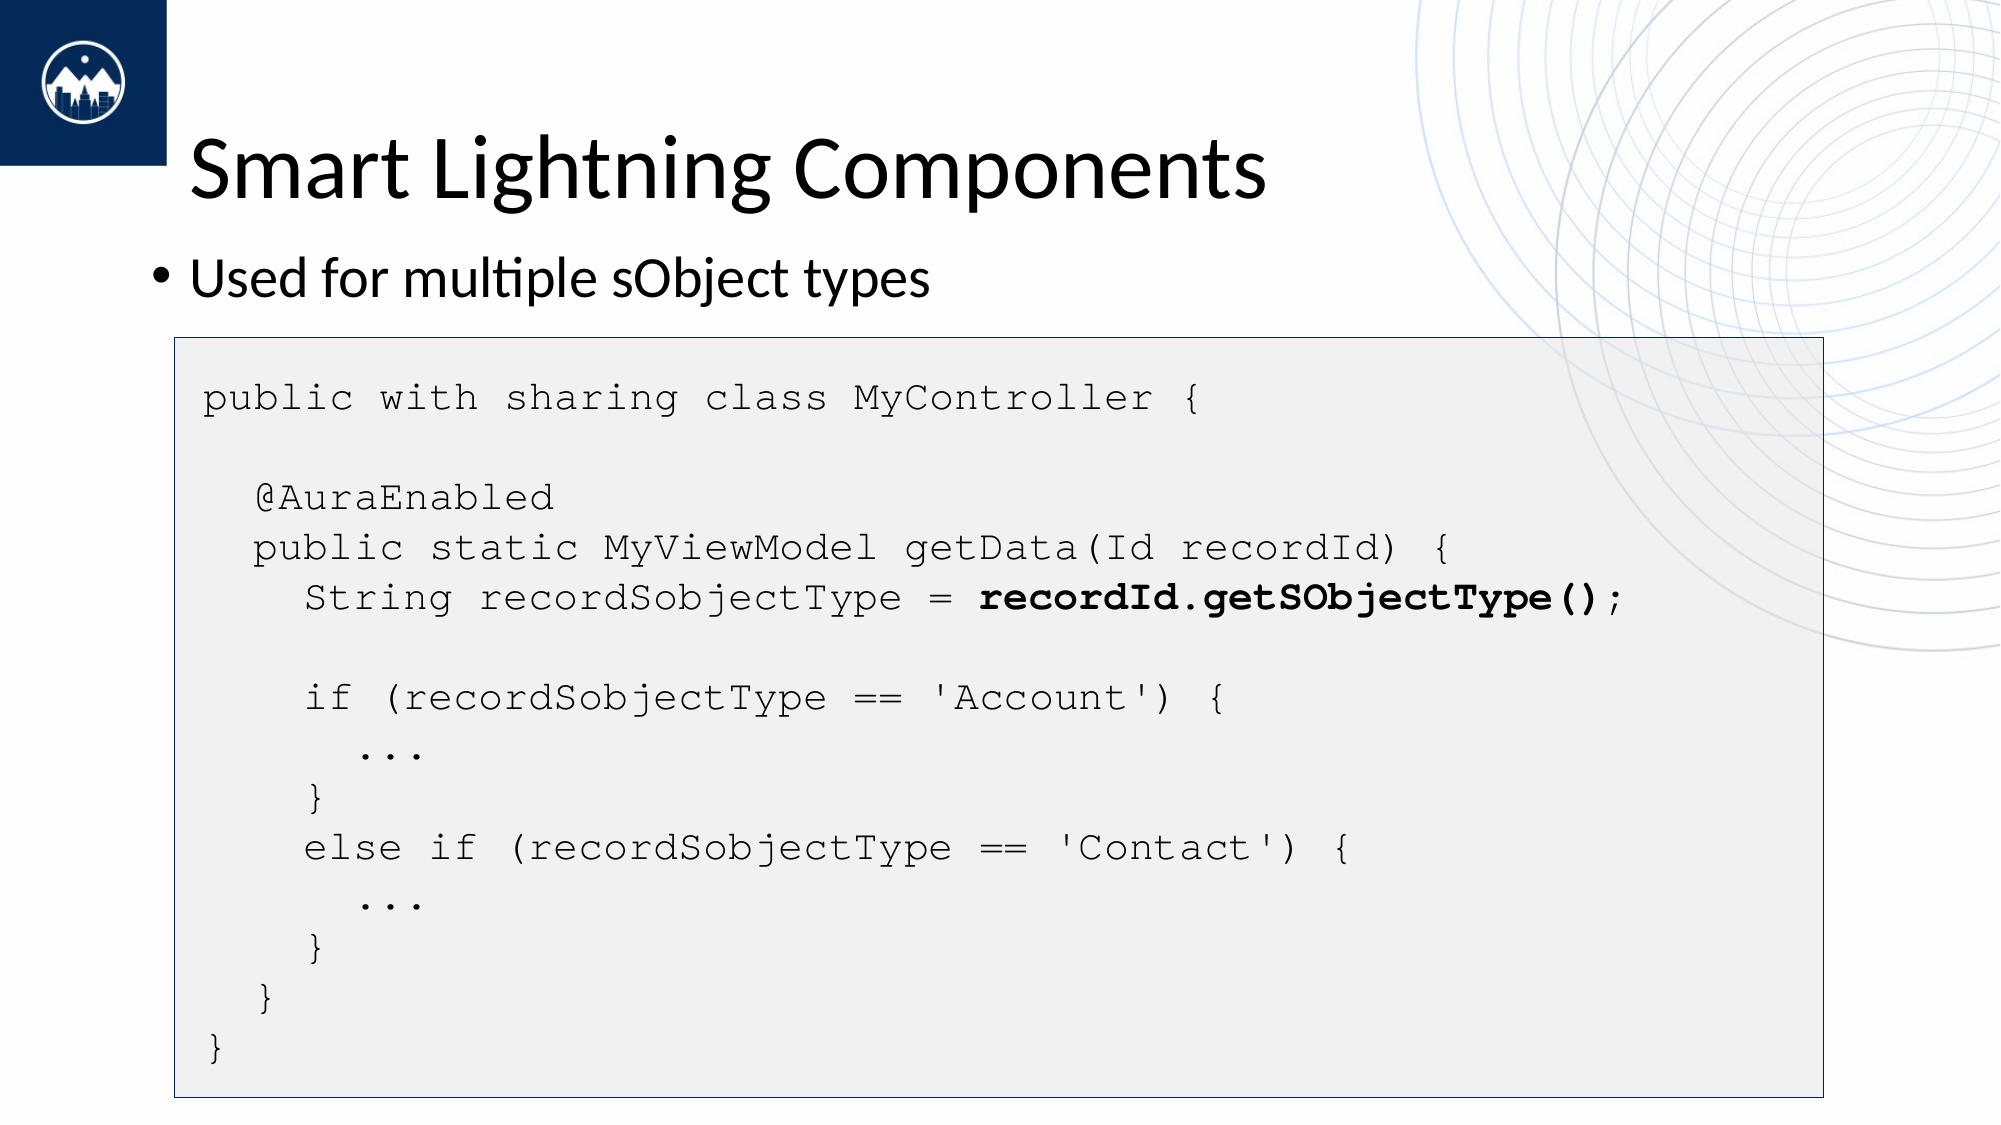

# Smart Lightning Components
Used for multiple sObject types
public with sharing class MyController {

  @AuraEnabled
  public static MyViewModel getData(Id recordId) {
    String recordSobjectType = recordId.getSObjectType();

    if (recordSobjectType == 'Account') {
      ...
    }
    else if (recordSobjectType == 'Contact') {
      ...
    }
  }
}